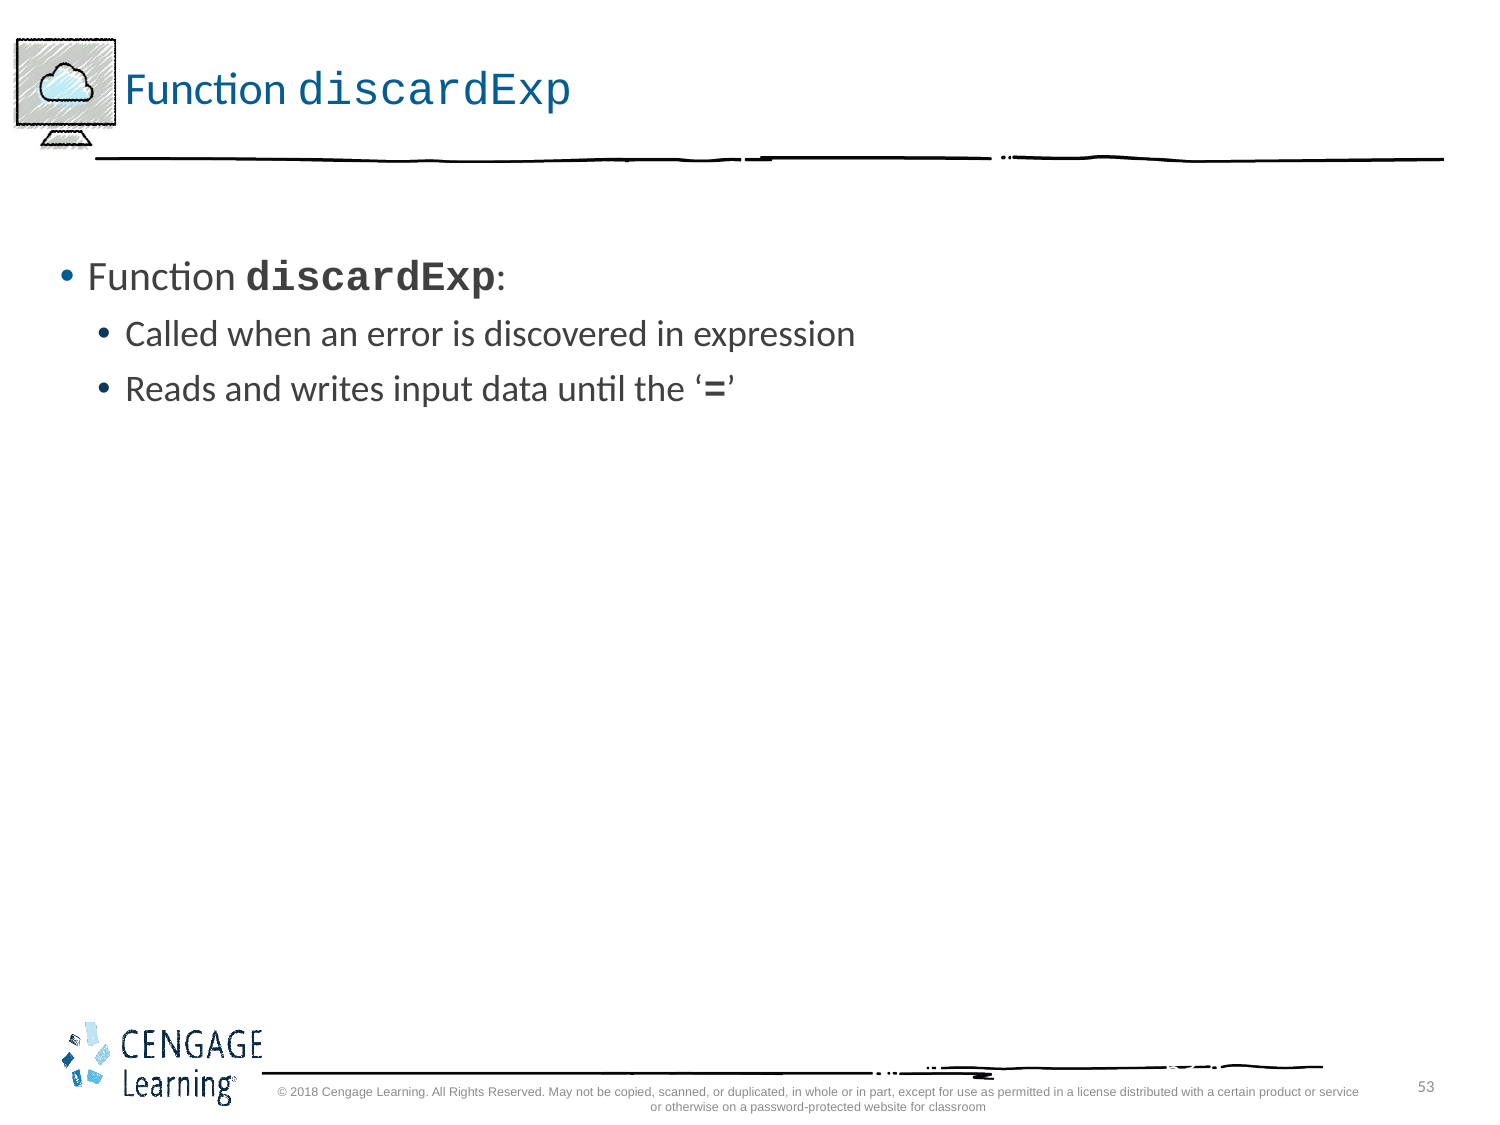

# Function discardExp
Function discardExp:
Called when an error is discovered in expression
Reads and writes input data until the ‘=’
53
© 2018 Cengage Learning. All Rights Reserved. May not be copied, scanned, or duplicated, in whole or in part, except for use as permitted in a license distributed with a certain product or service or otherwise on a password-protected website for classroom